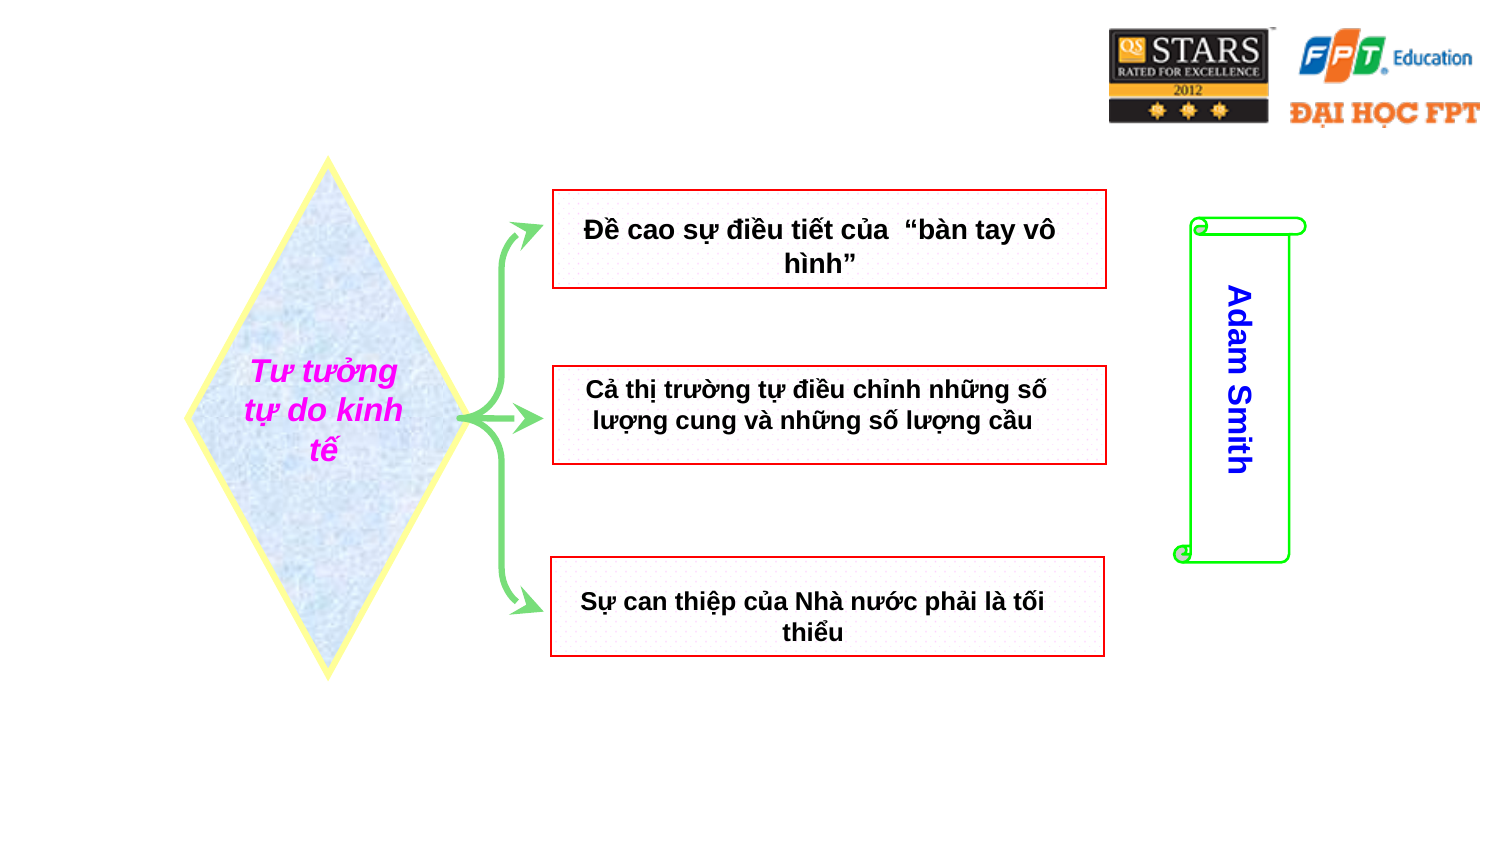

Tư tưởng tự do kinh tế

Đề cao sự điều tiết của  “bàn tay vô hình”

Adam Smith
 Cả thị trường tự điều chỉnh những số lượng cung và những số lượng cầu

Sự can thiệp của Nhà nước phải là tối thiểu